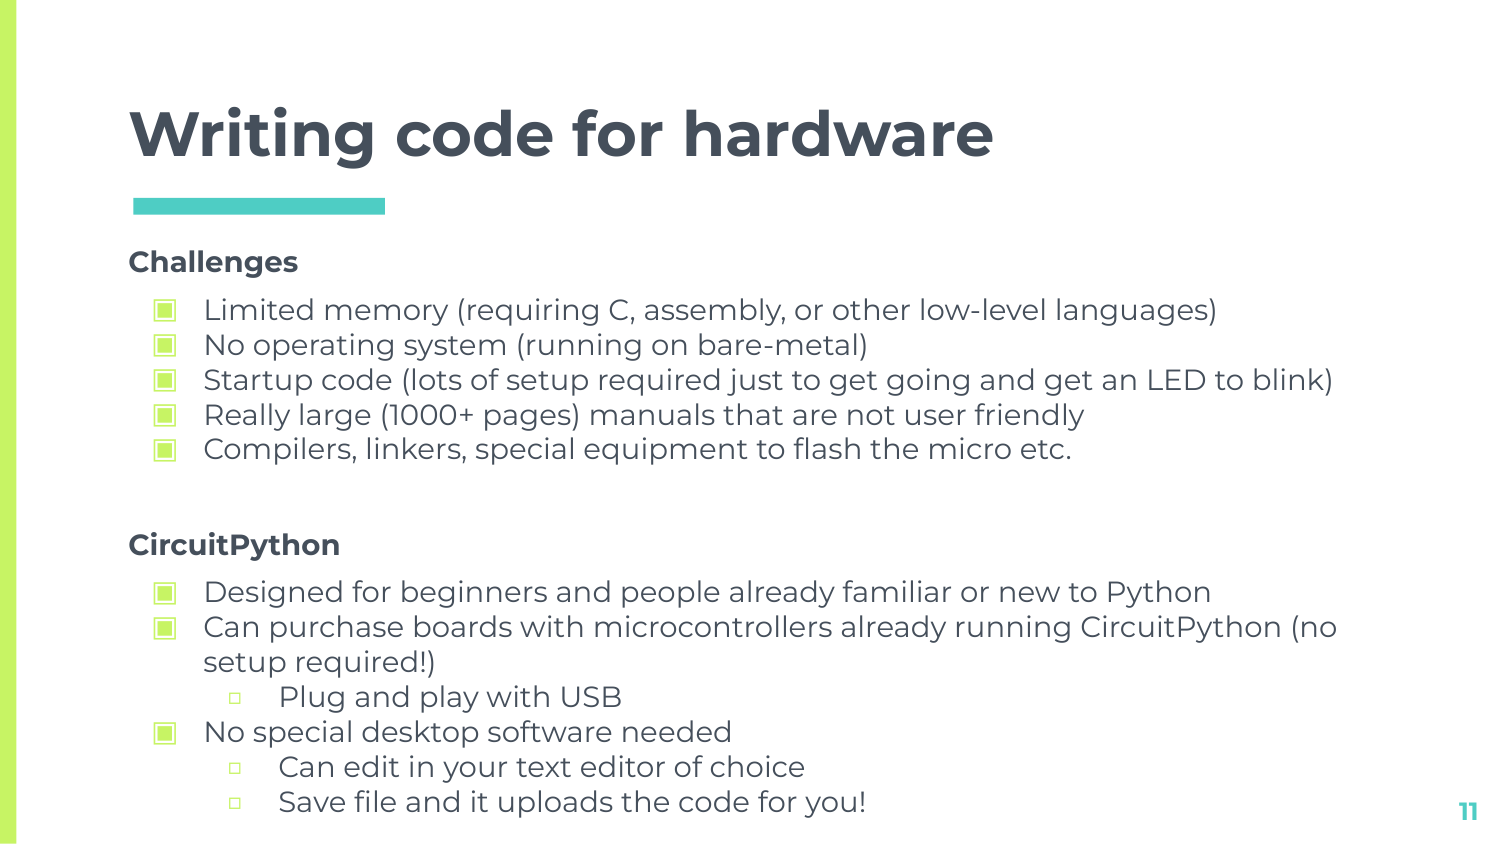

# Writing code for hardware
Challenges
Limited memory (requiring C, assembly, or other low-level languages)
No operating system (running on bare-metal)
Startup code (lots of setup required just to get going and get an LED to blink)
Really large (1000+ pages) manuals that are not user friendly
Compilers, linkers, special equipment to flash the micro etc.

CircuitPython
Designed for beginners and people already familiar or new to Python
Can purchase boards with microcontrollers already running CircuitPython (no setup required!)
Plug and play with USB
No special desktop software needed
Can edit in your text editor of choice
Save file and it uploads the code for you!
11